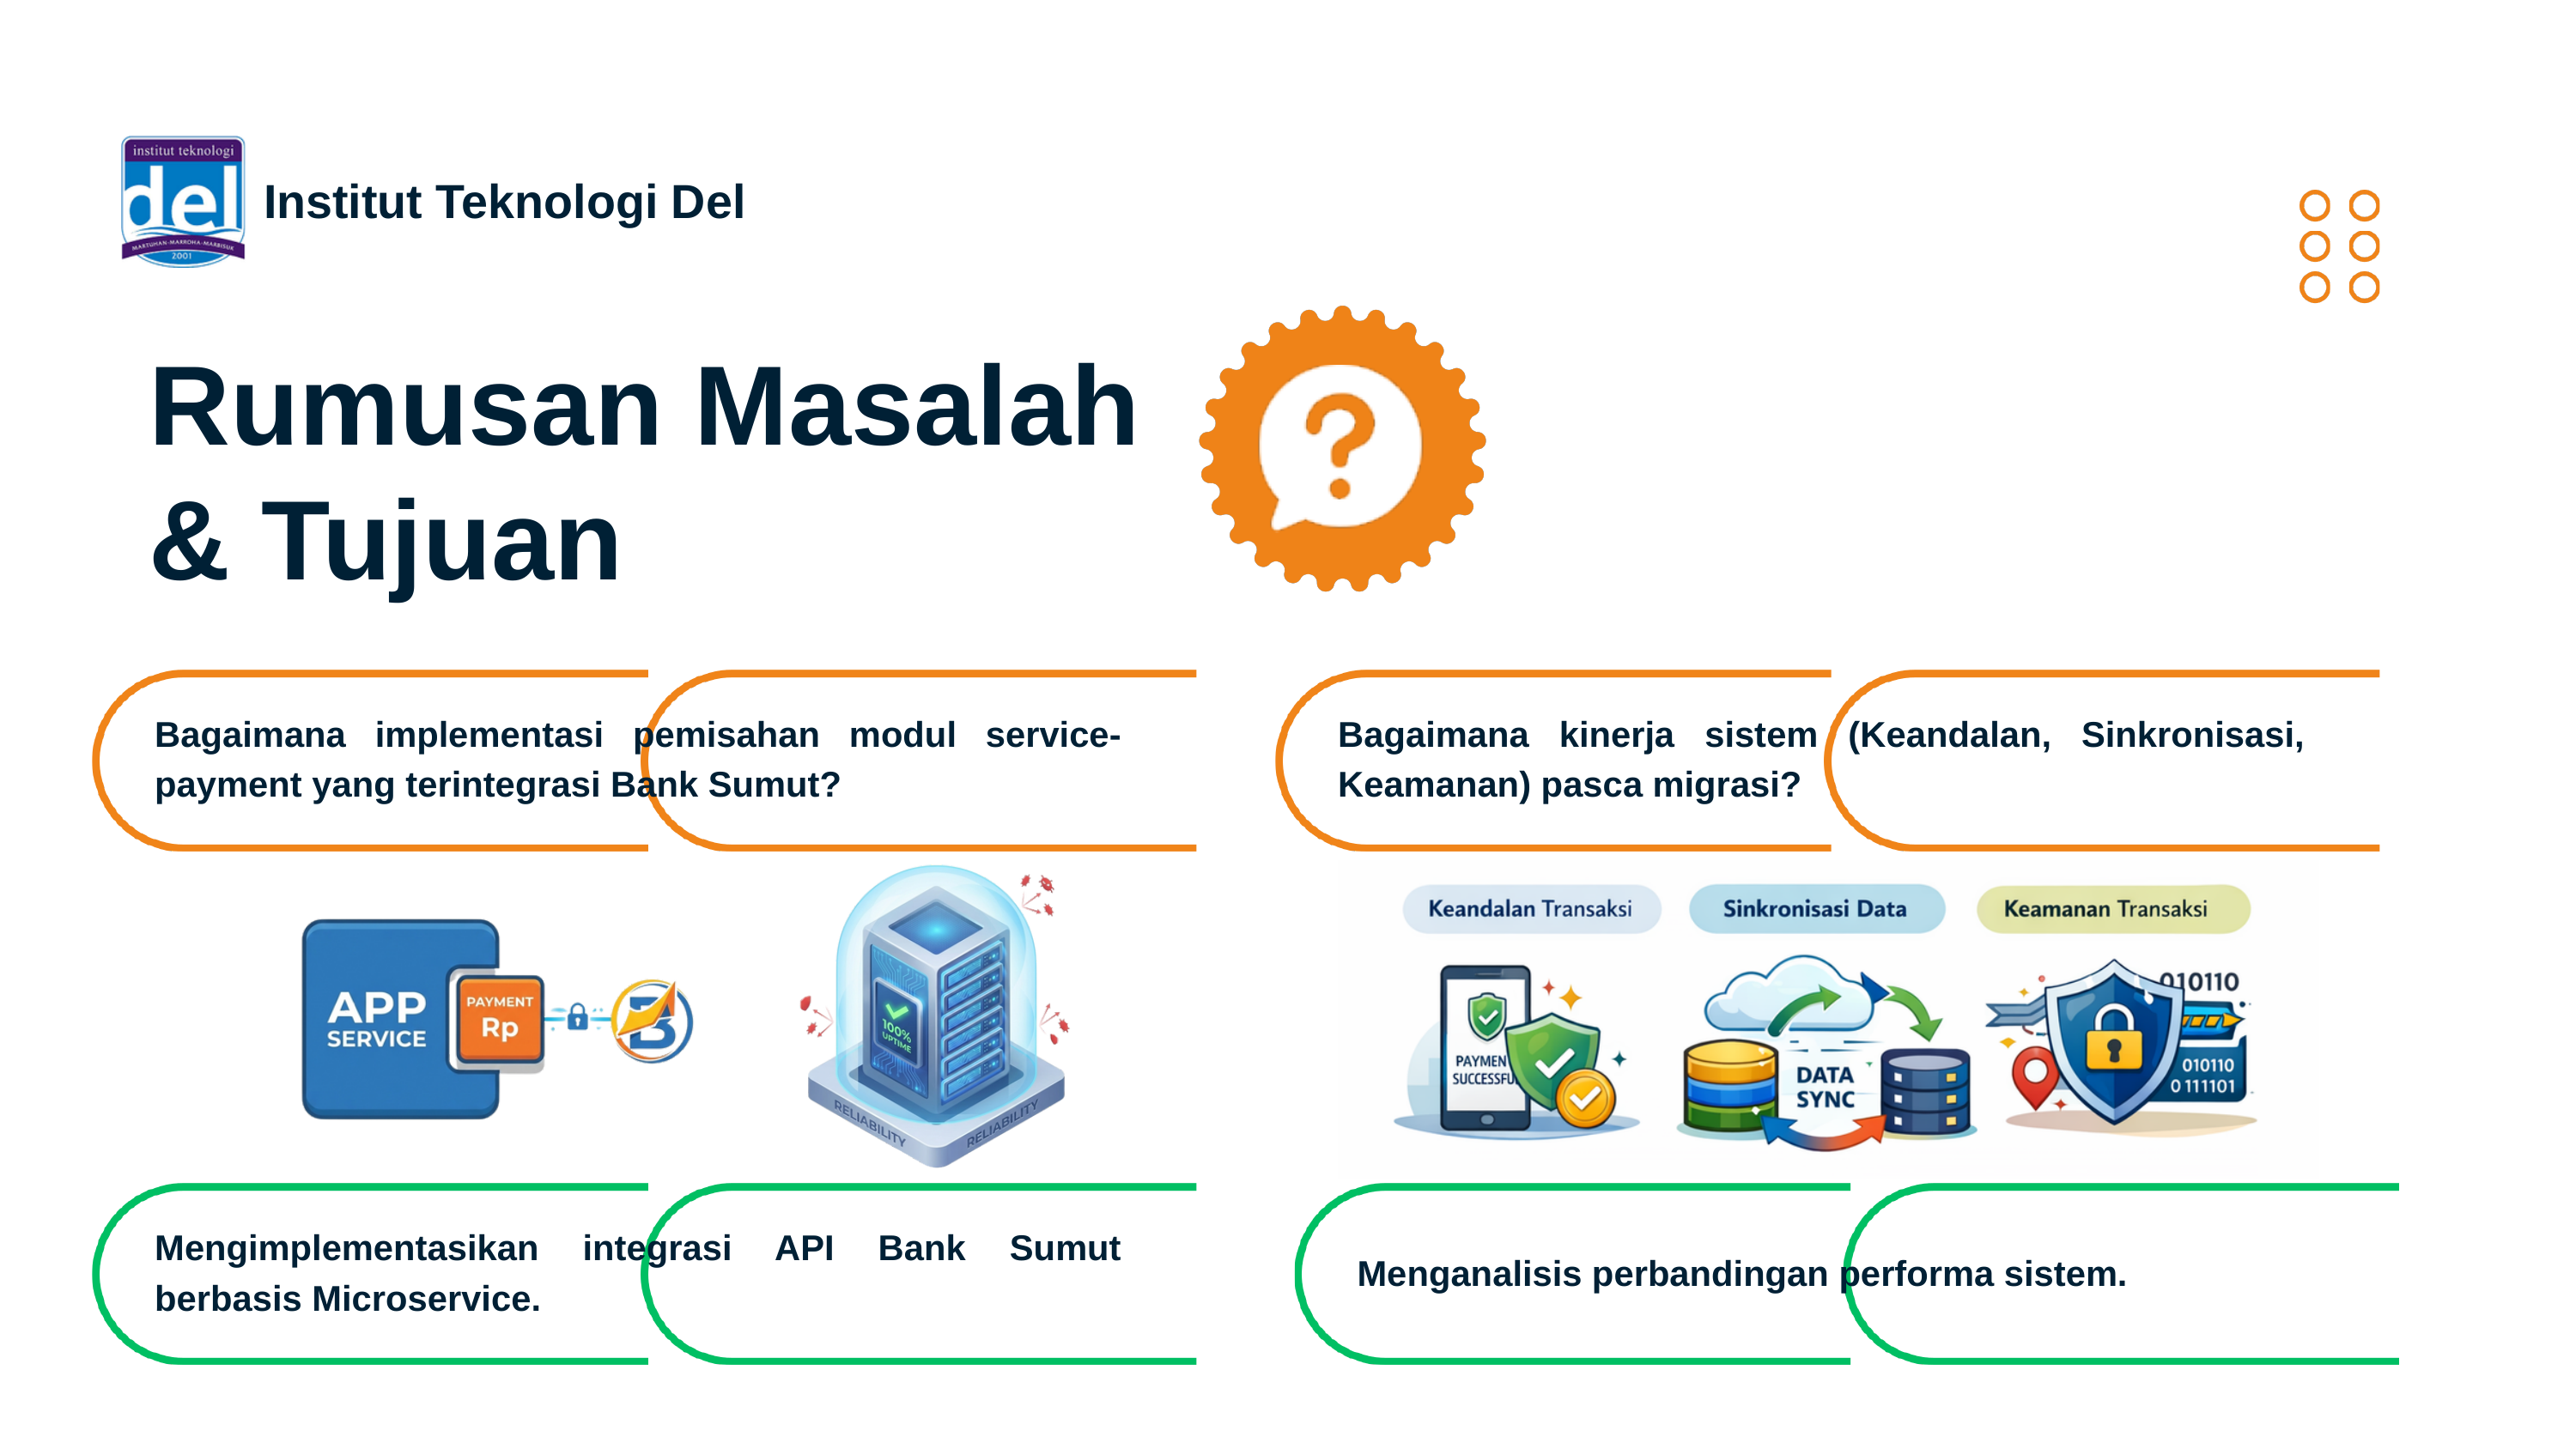

Institut Teknologi Del

Rumusan Masalah & Tujuan

Bagaimana implementasi pemisahan modul service-payment yang terintegrasi Bank Sumut?
Bagaimana kinerja sistem (Keandalan, Sinkronisasi, Keamanan) pasca migrasi?

Mengimplementasikan integrasi API Bank Sumut berbasis Microservice.
Menganalisis perbandingan performa sistem.